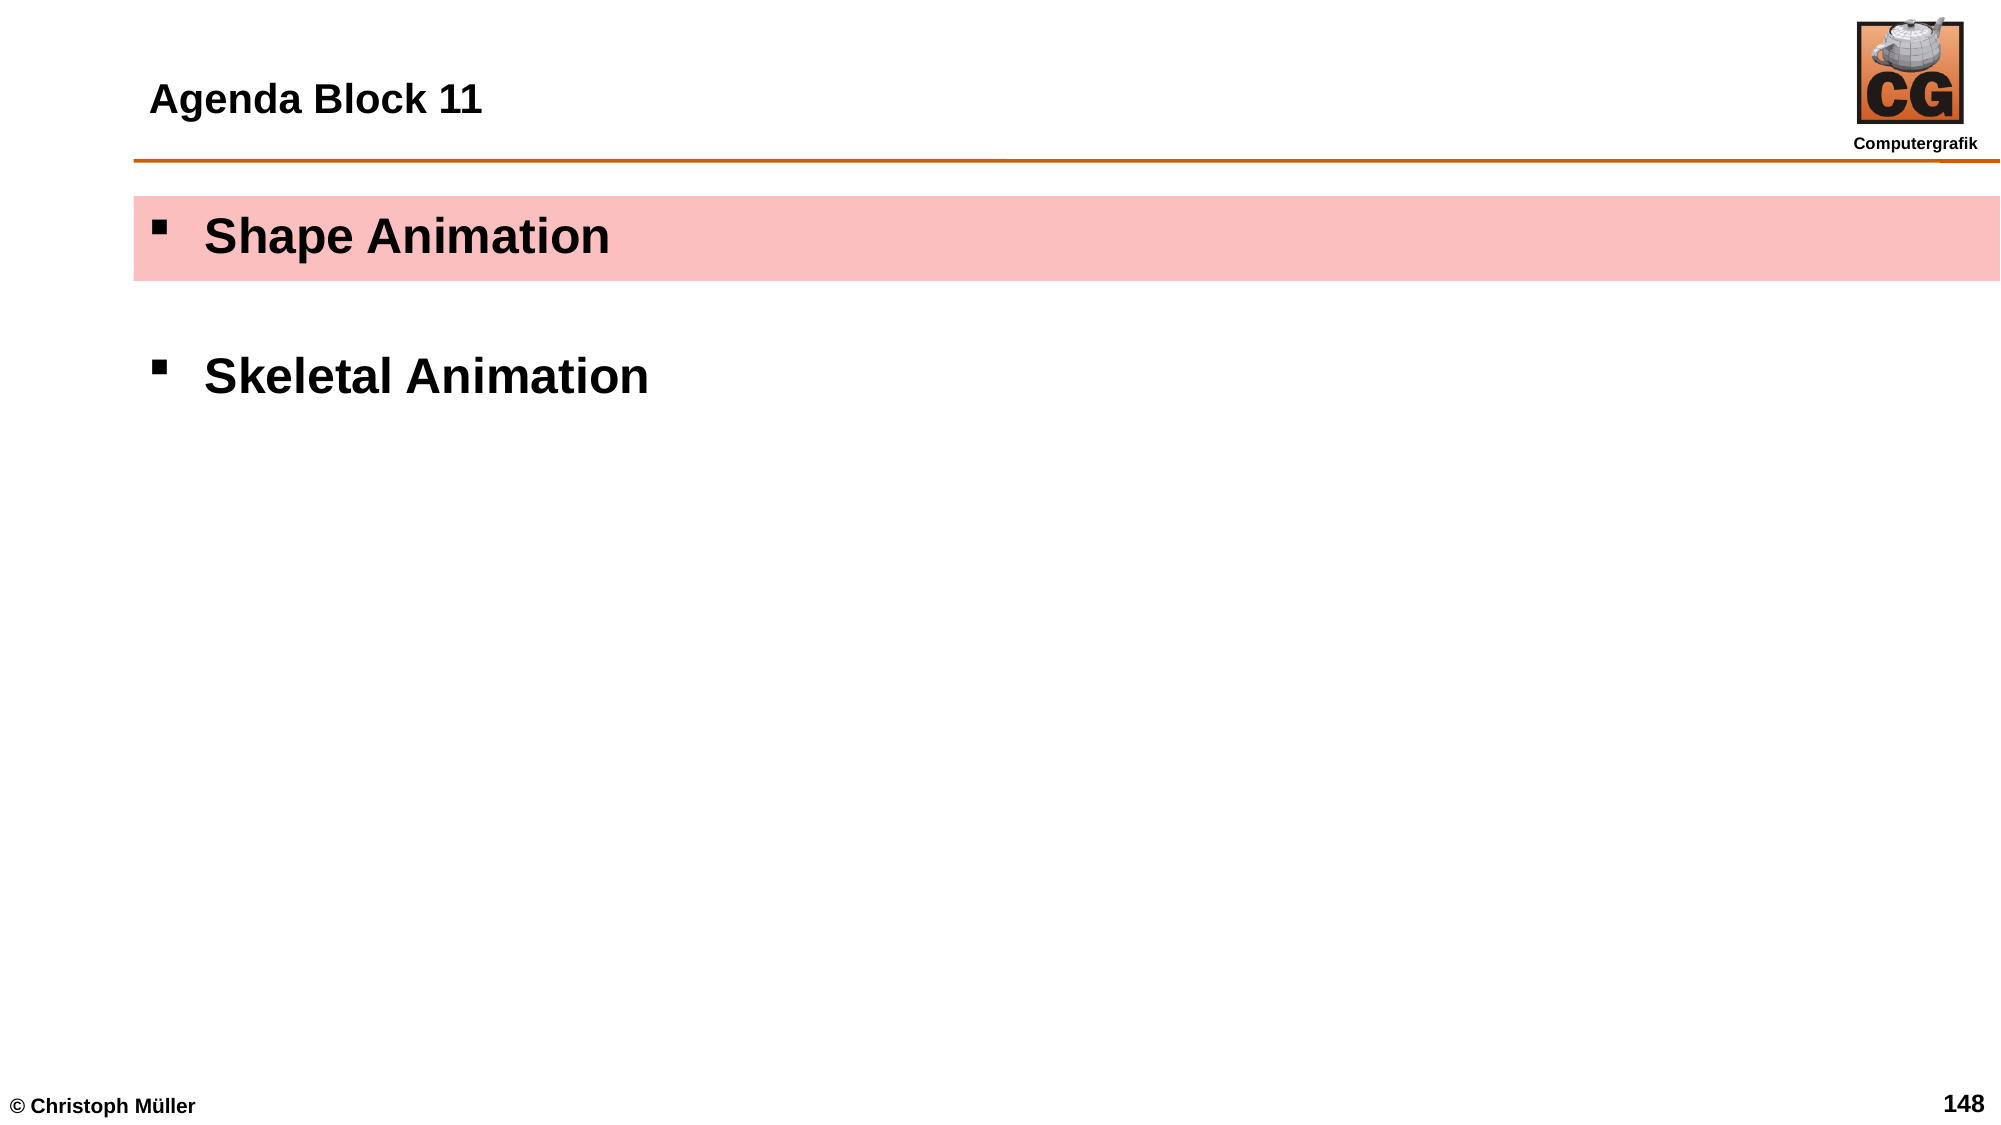

# Agenda Block 11

Shape Animation

Skeletal Animation